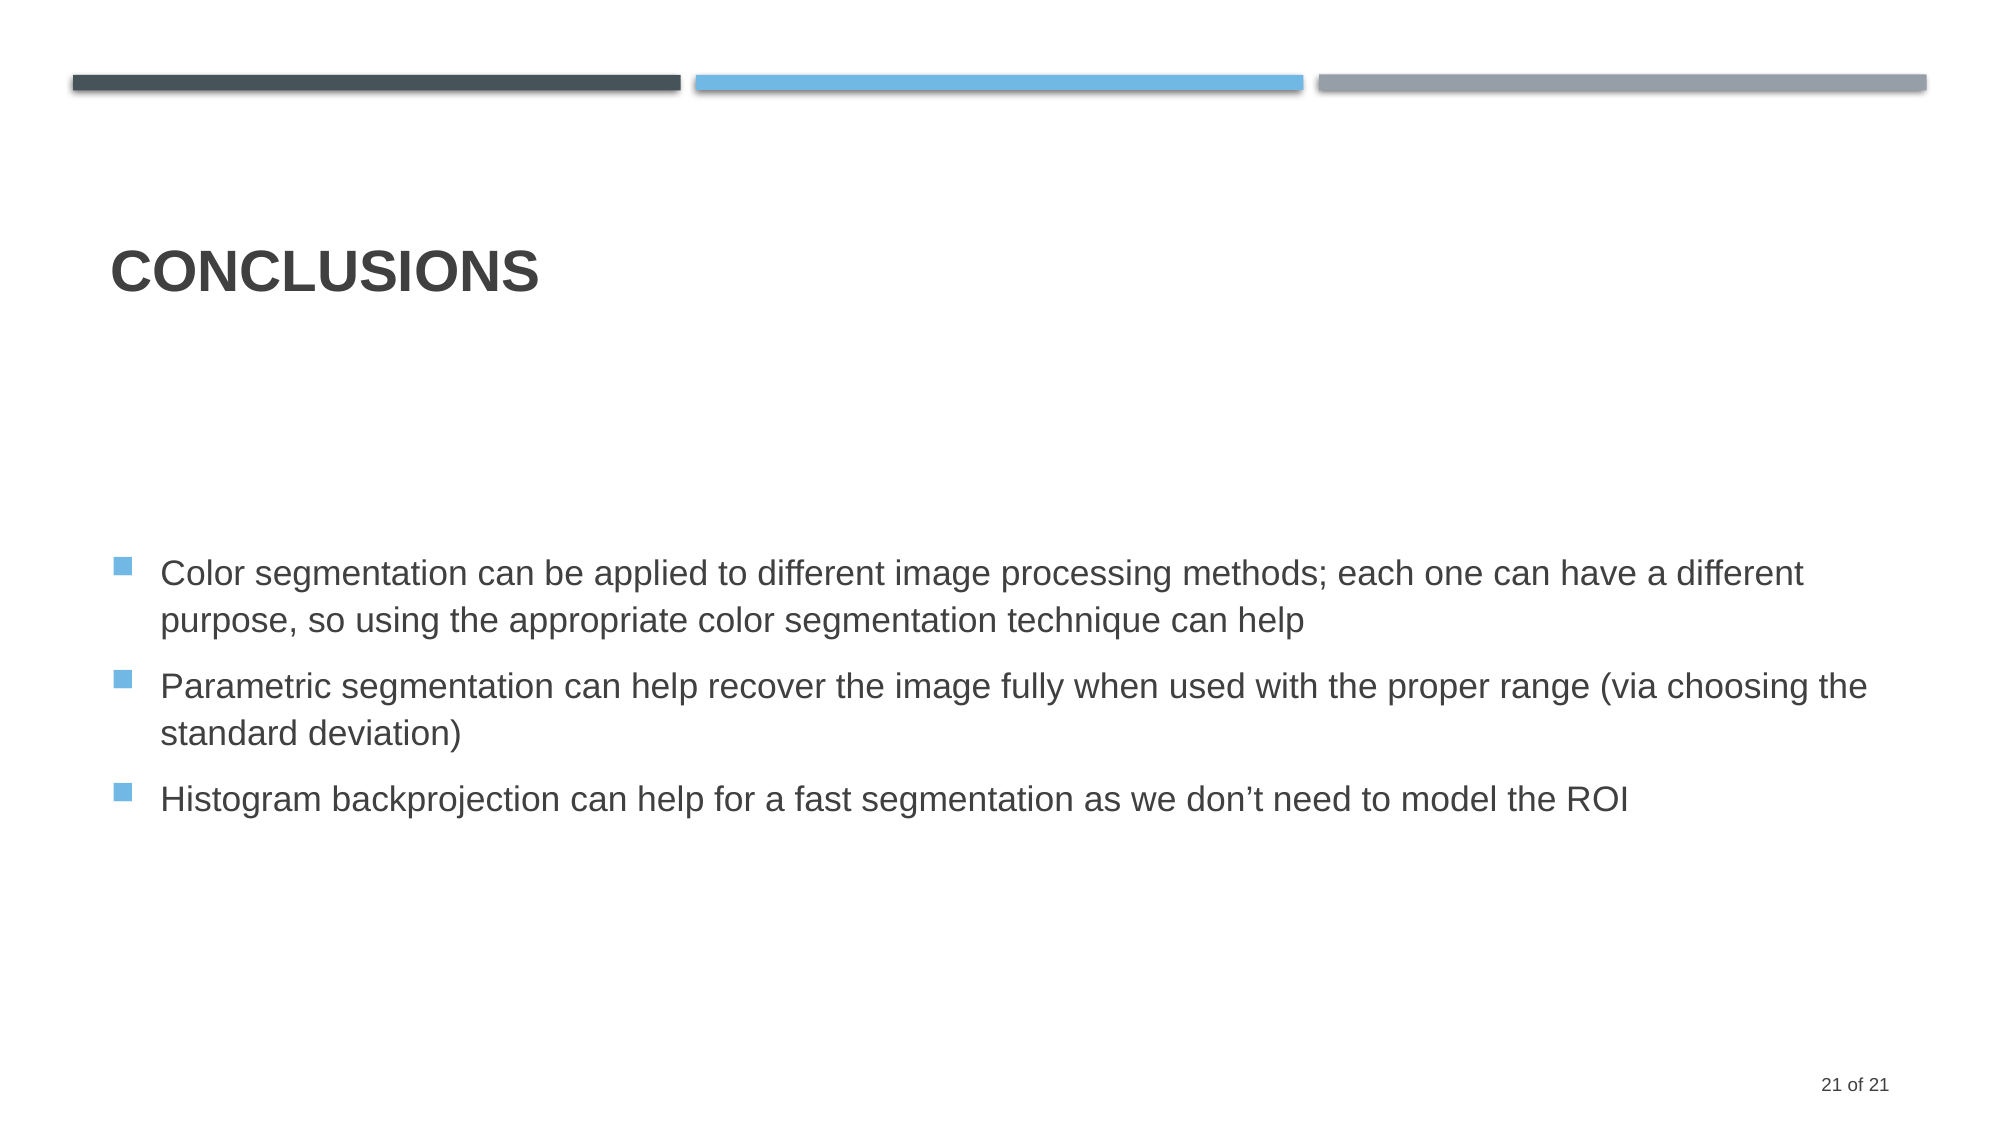

# conclusions
Color segmentation can be applied to different image processing methods; each one can have a different purpose, so using the appropriate color segmentation technique can help
Parametric segmentation can help recover the image fully when used with the proper range (via choosing the standard deviation)
Histogram backprojection can help for a fast segmentation as we don’t need to model the ROI
21 of 21